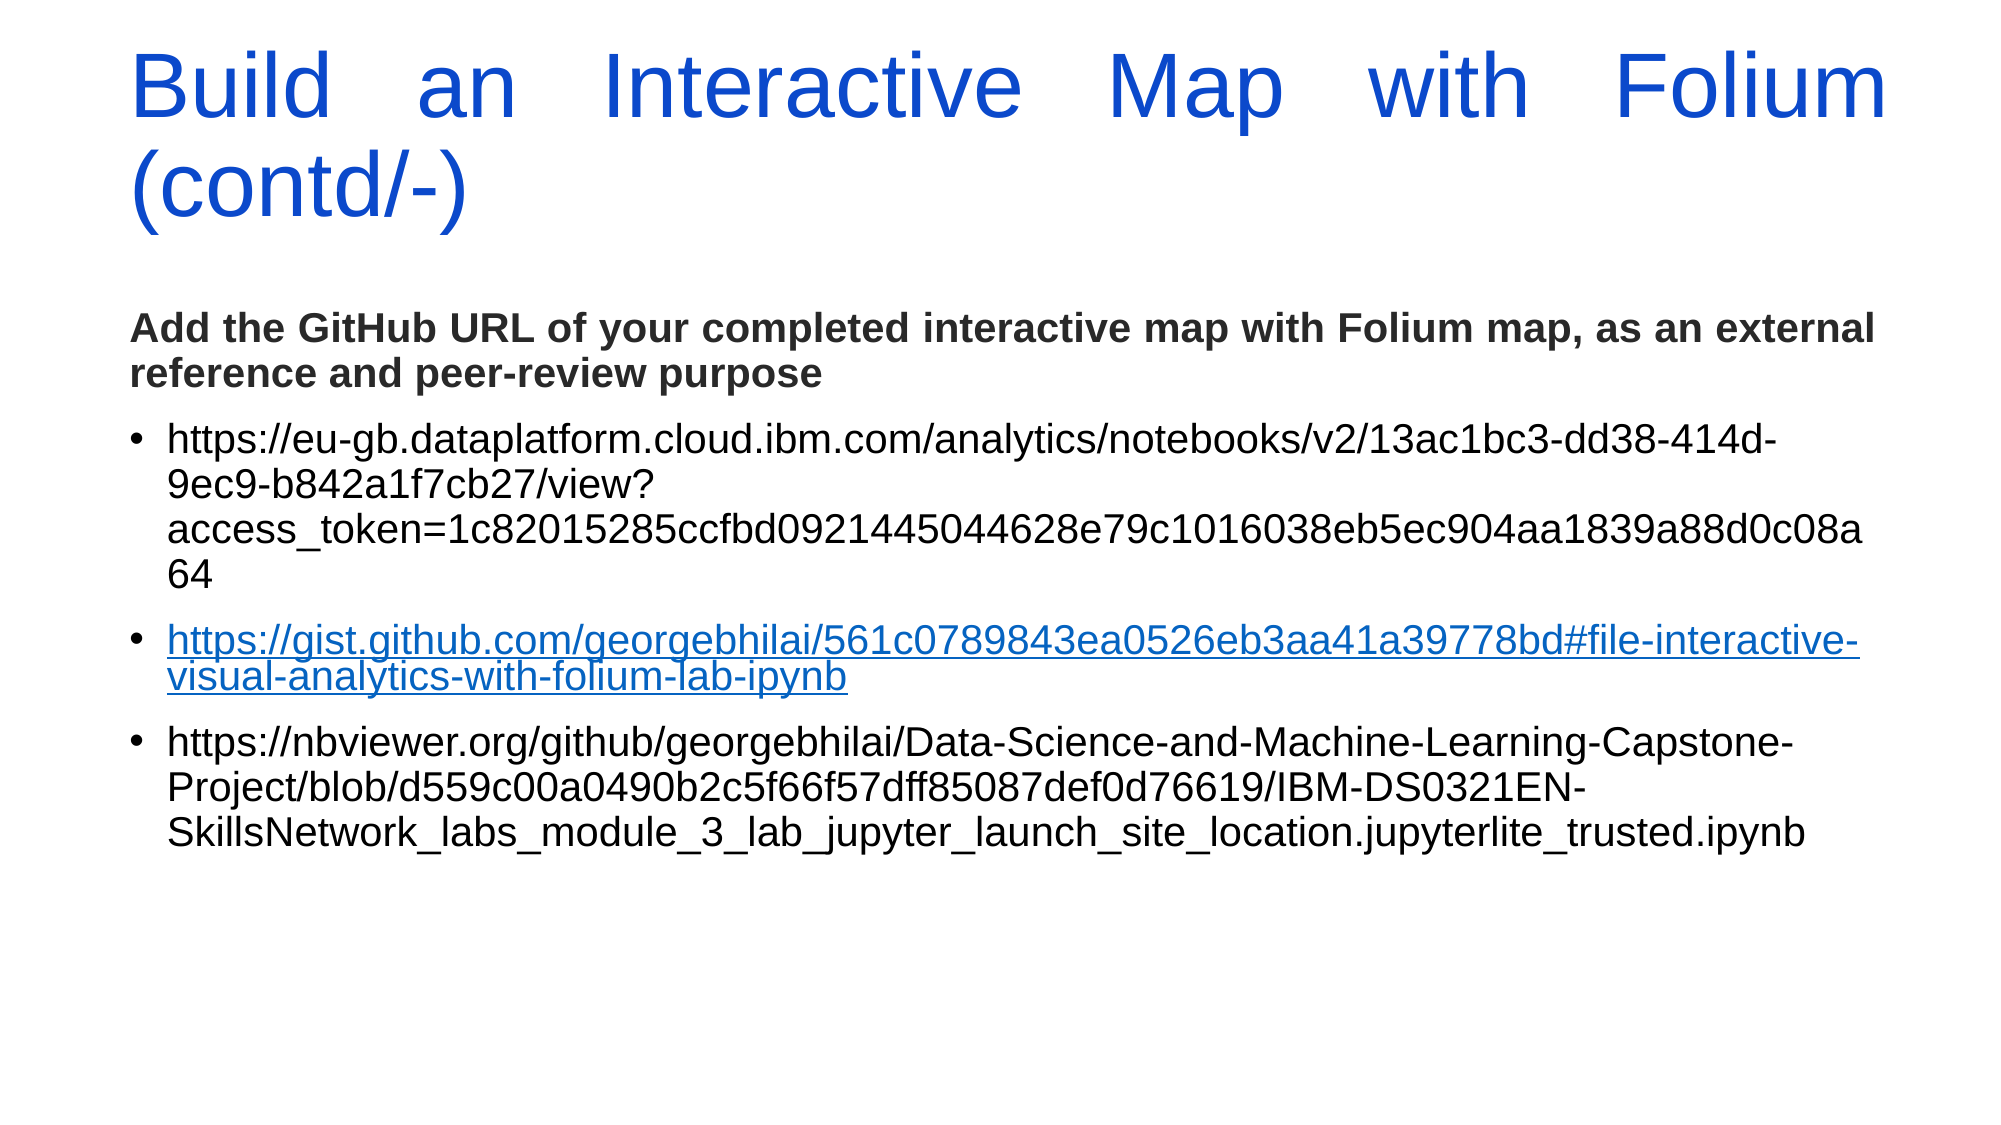

# Build an Interactive Map with Folium (contd/-)
Add the GitHub URL of your completed interactive map with Folium map, as an external reference and peer-review purpose
https://eu-gb.dataplatform.cloud.ibm.com/analytics/notebooks/v2/13ac1bc3-dd38-414d-9ec9-b842a1f7cb27/view?access_token=1c82015285ccfbd0921445044628e79c1016038eb5ec904aa1839a88d0c08a64
https://gist.github.com/georgebhilai/561c0789843ea0526eb3aa41a39778bd#file-interactive-visual-analytics-with-folium-lab-ipynb
https://nbviewer.org/github/georgebhilai/Data-Science-and-Machine-Learning-Capstone-Project/blob/d559c00a0490b2c5f66f57dff85087def0d76619/IBM-DS0321EN-SkillsNetwork_labs_module_3_lab_jupyter_launch_site_location.jupyterlite_trusted.ipynb